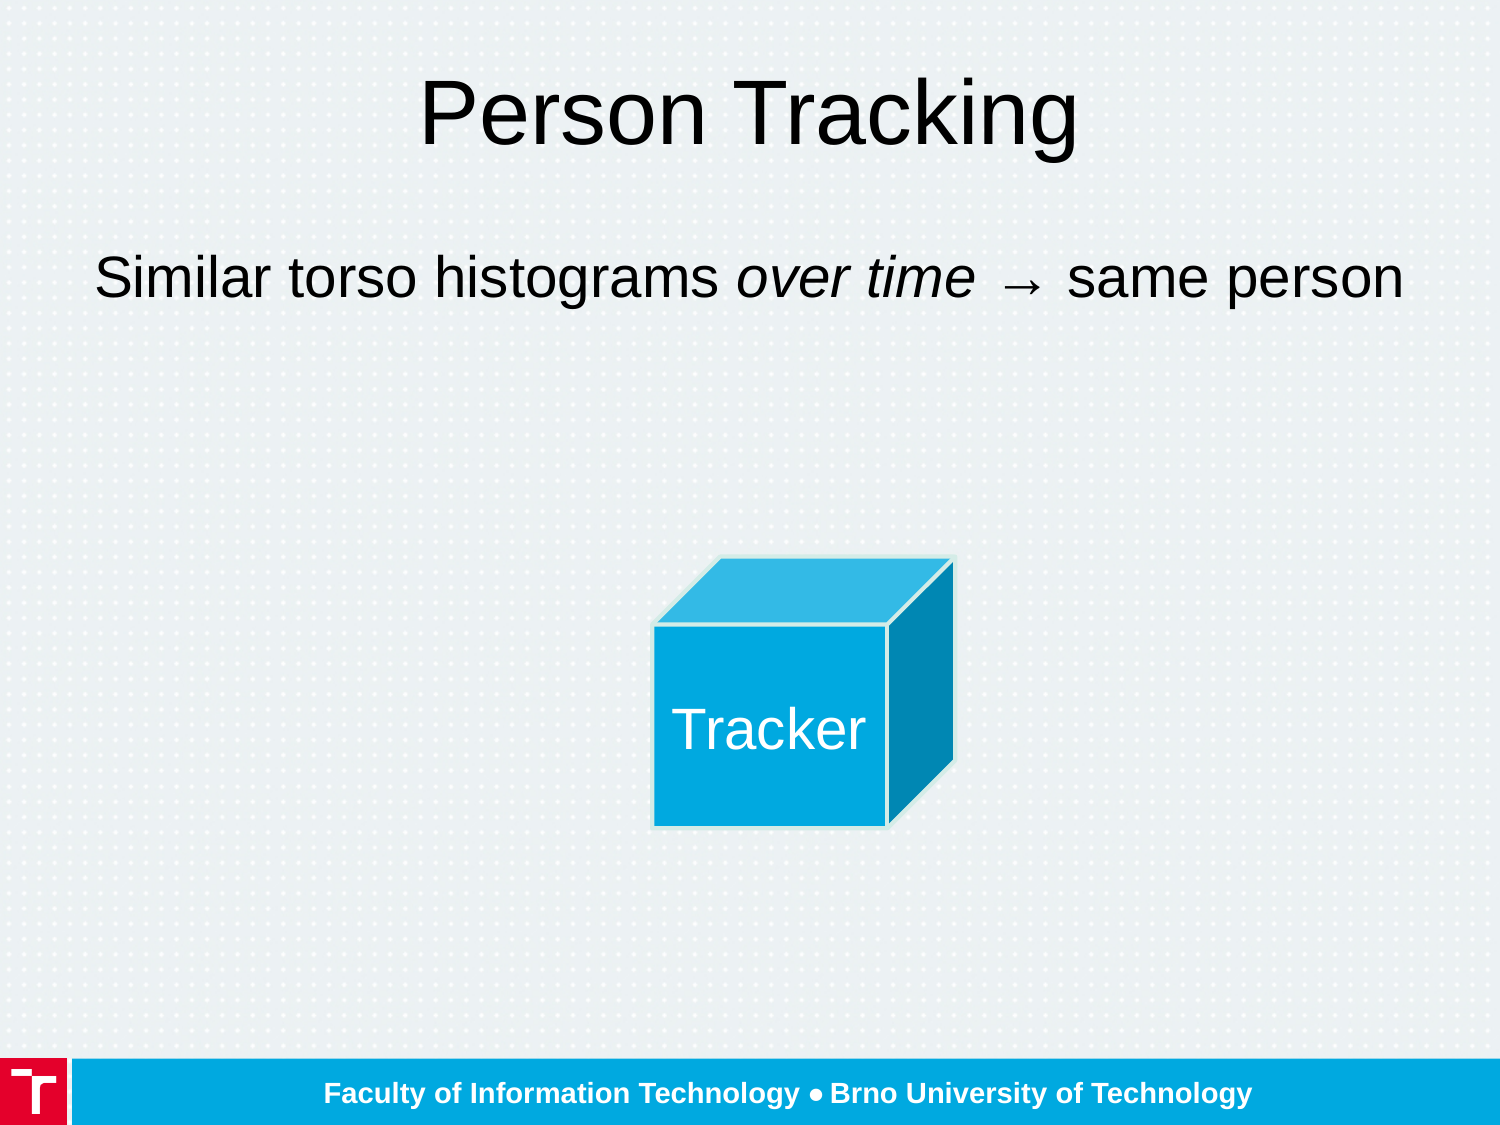

# Person Tracking
Similar torso histograms over time → same person
Tracker